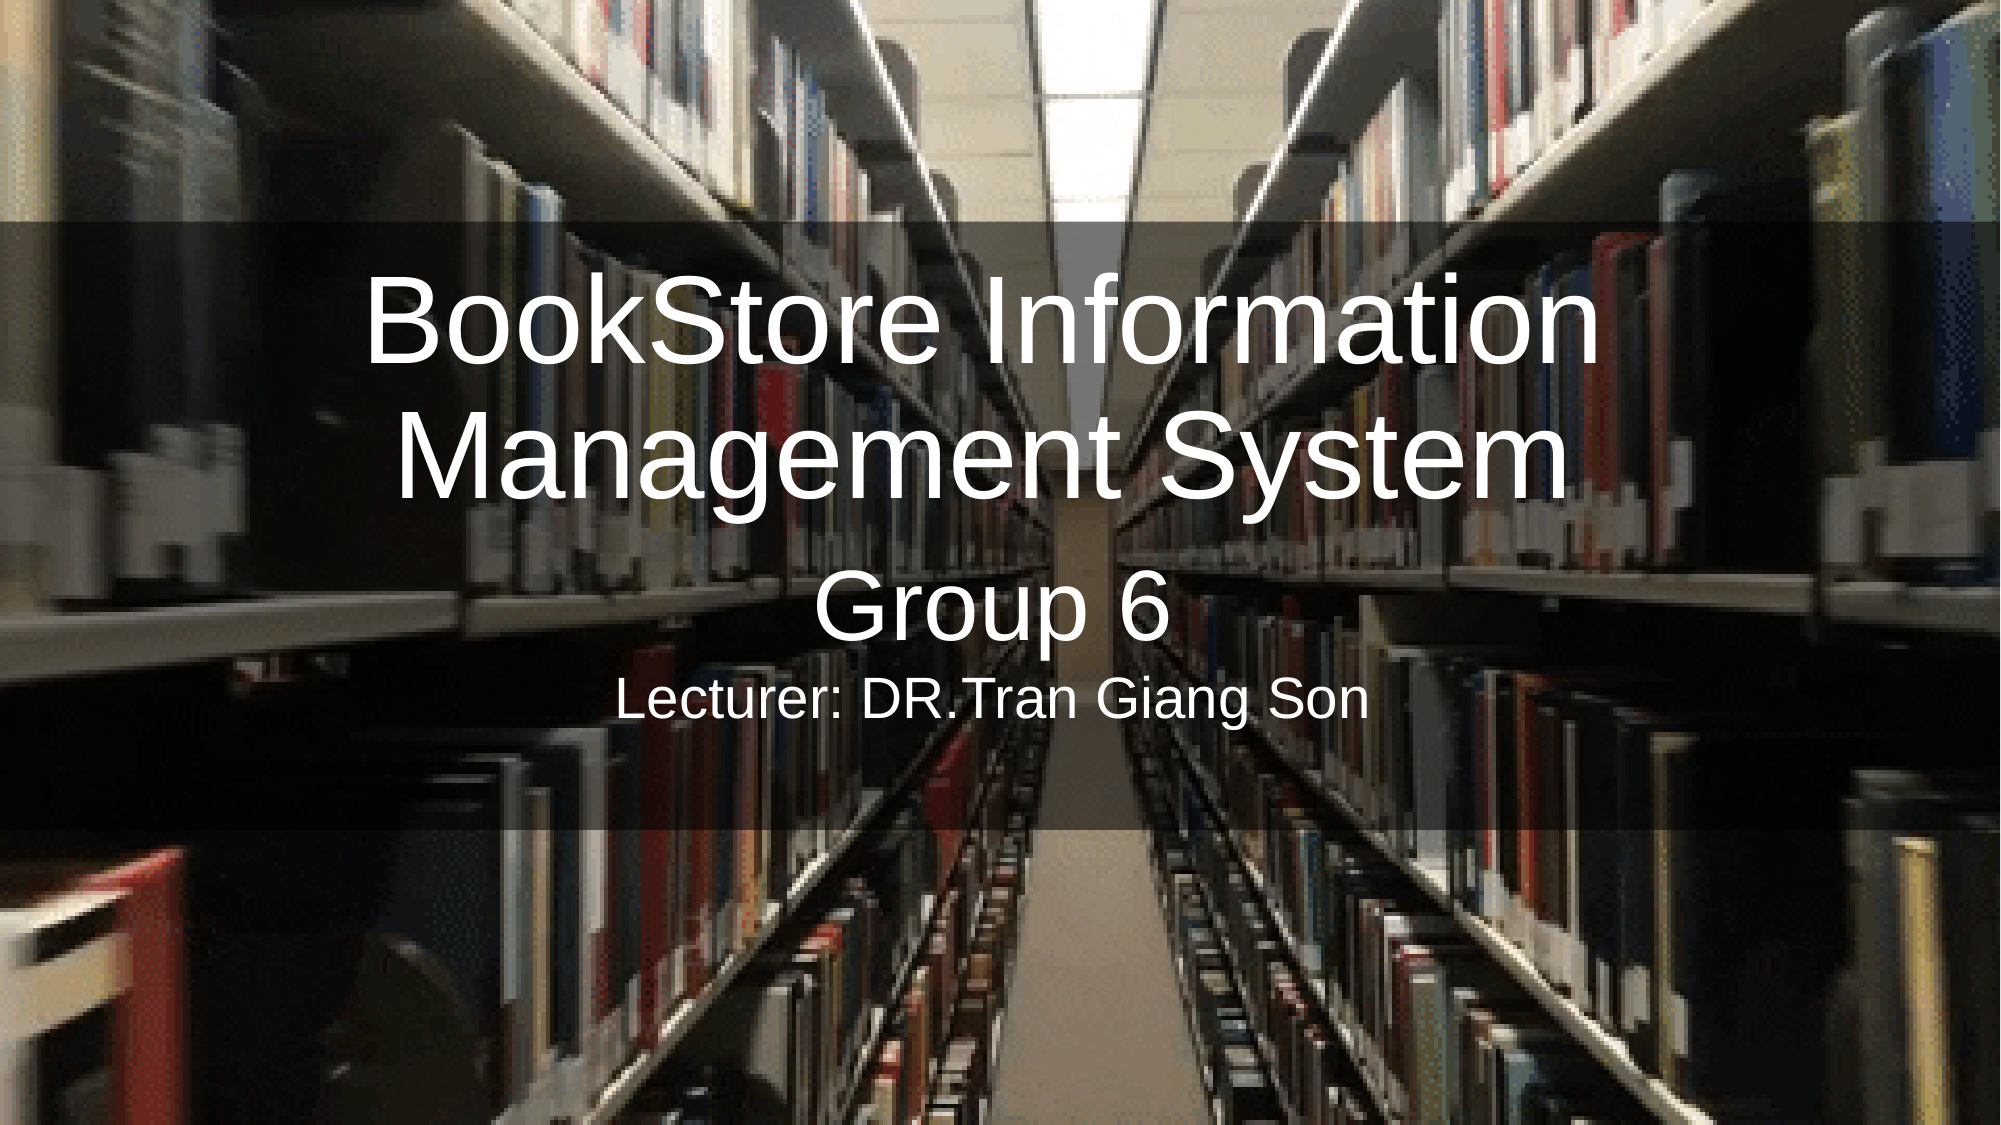

# BookStore Information Management System

Group 6
Lecturer: DR.Tran Giang Son